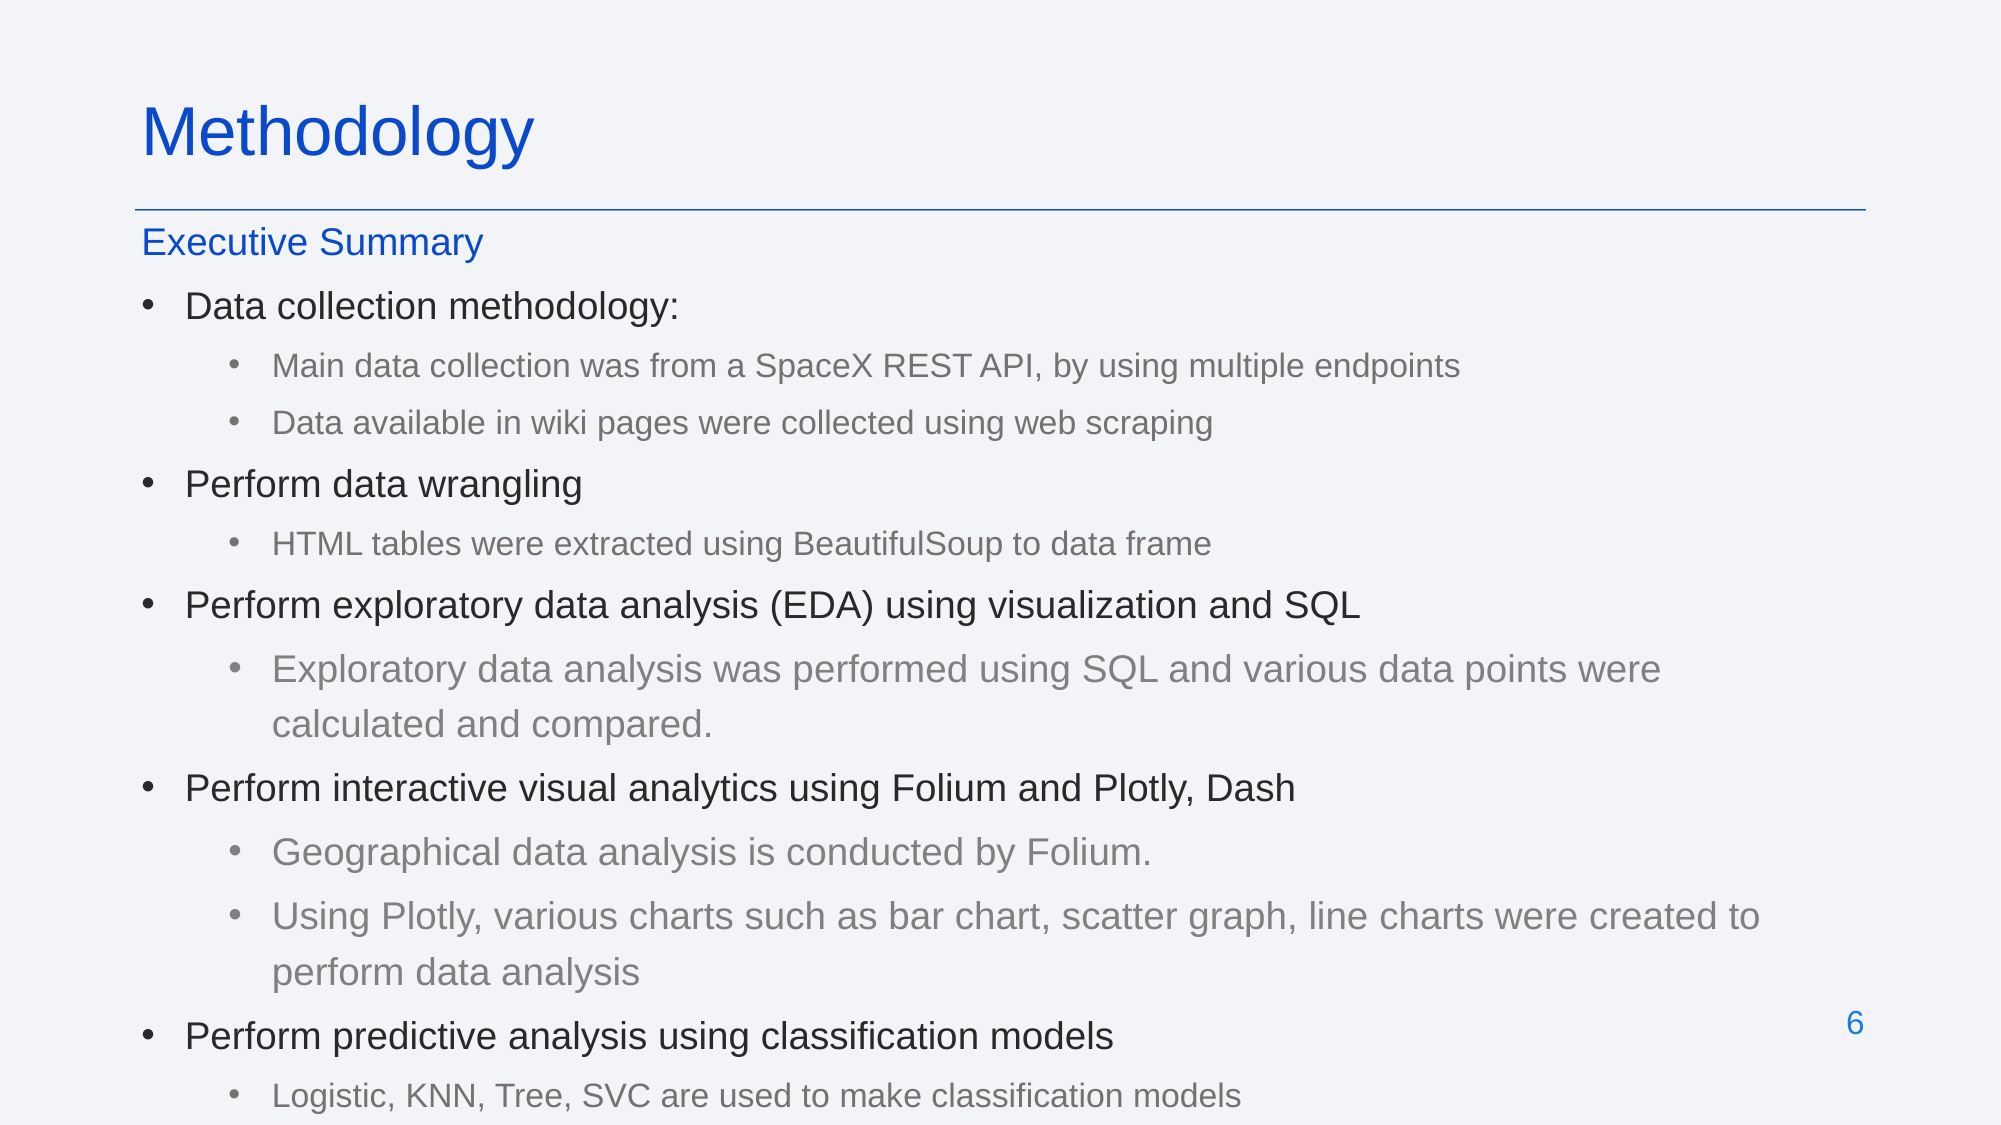

Methodology
Executive Summary
Data collection methodology:
Main data collection was from a SpaceX REST API, by using multiple endpoints
Data available in wiki pages were collected using web scraping
Perform data wrangling
HTML tables were extracted using BeautifulSoup to data frame
Perform exploratory data analysis (EDA) using visualization and SQL
Exploratory data analysis was performed using SQL and various data points were calculated and compared.
Perform interactive visual analytics using Folium and Plotly, Dash
Geographical data analysis is conducted by Folium.
Using Plotly, various charts such as bar chart, scatter graph, line charts were created to perform data analysis
Perform predictive analysis using classification models
Logistic, KNN, Tree, SVC are used to make classification models

6